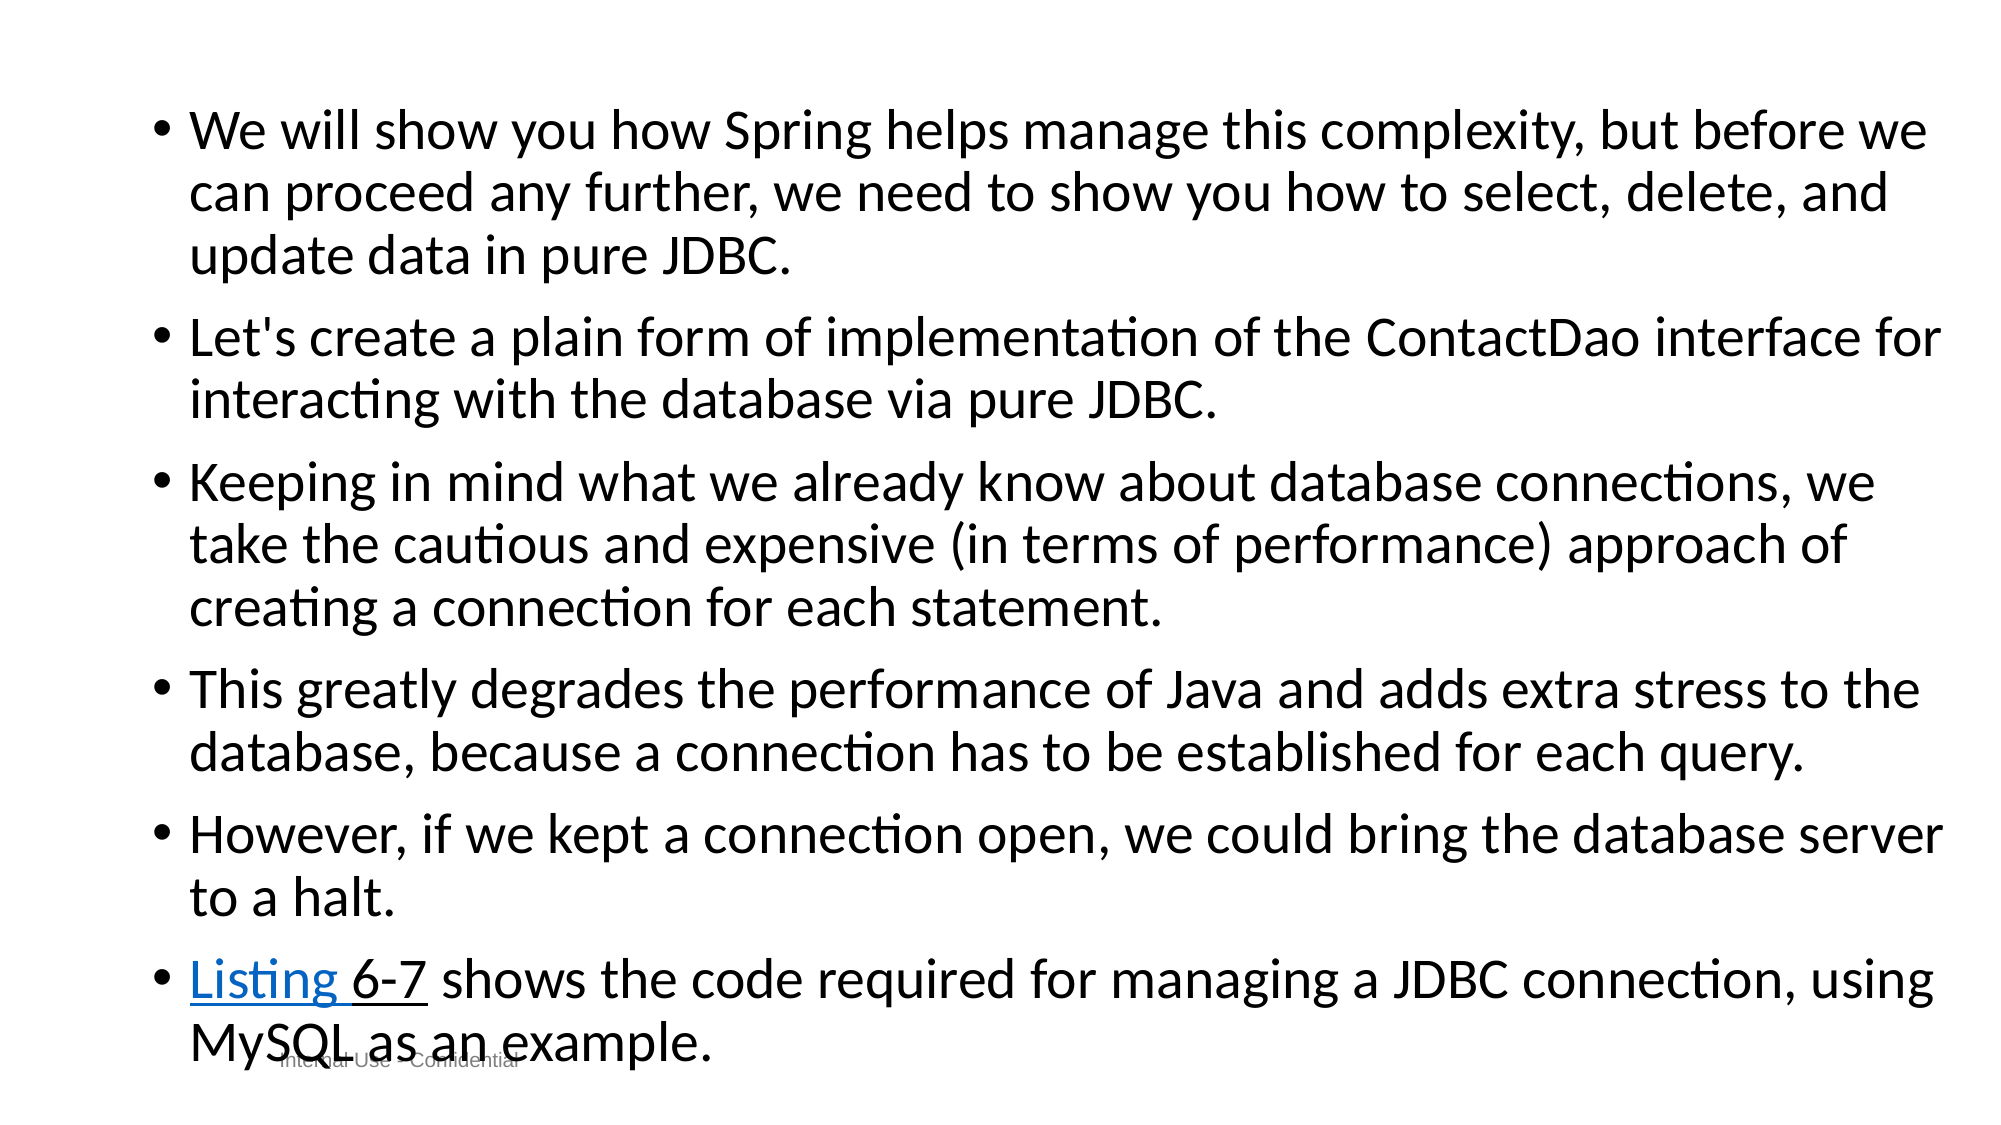

#
We will show you how Spring helps manage this complexity, but before we can proceed any further, we need to show you how to select, delete, and update data in pure JDBC.
Let's create a plain form of implementation of the ContactDao interface for interacting with the database via pure JDBC.
Keeping in mind what we already know about database connections, we take the cautious and expensive (in terms of performance) approach of creating a connection for each statement.
This greatly degrades the performance of Java and adds extra stress to the database, because a connection has to be established for each query.
However, if we kept a connection open, we could bring the database server to a halt.
Listing 6-7 shows the code required for managing a JDBC connection, using MySQL as an example.